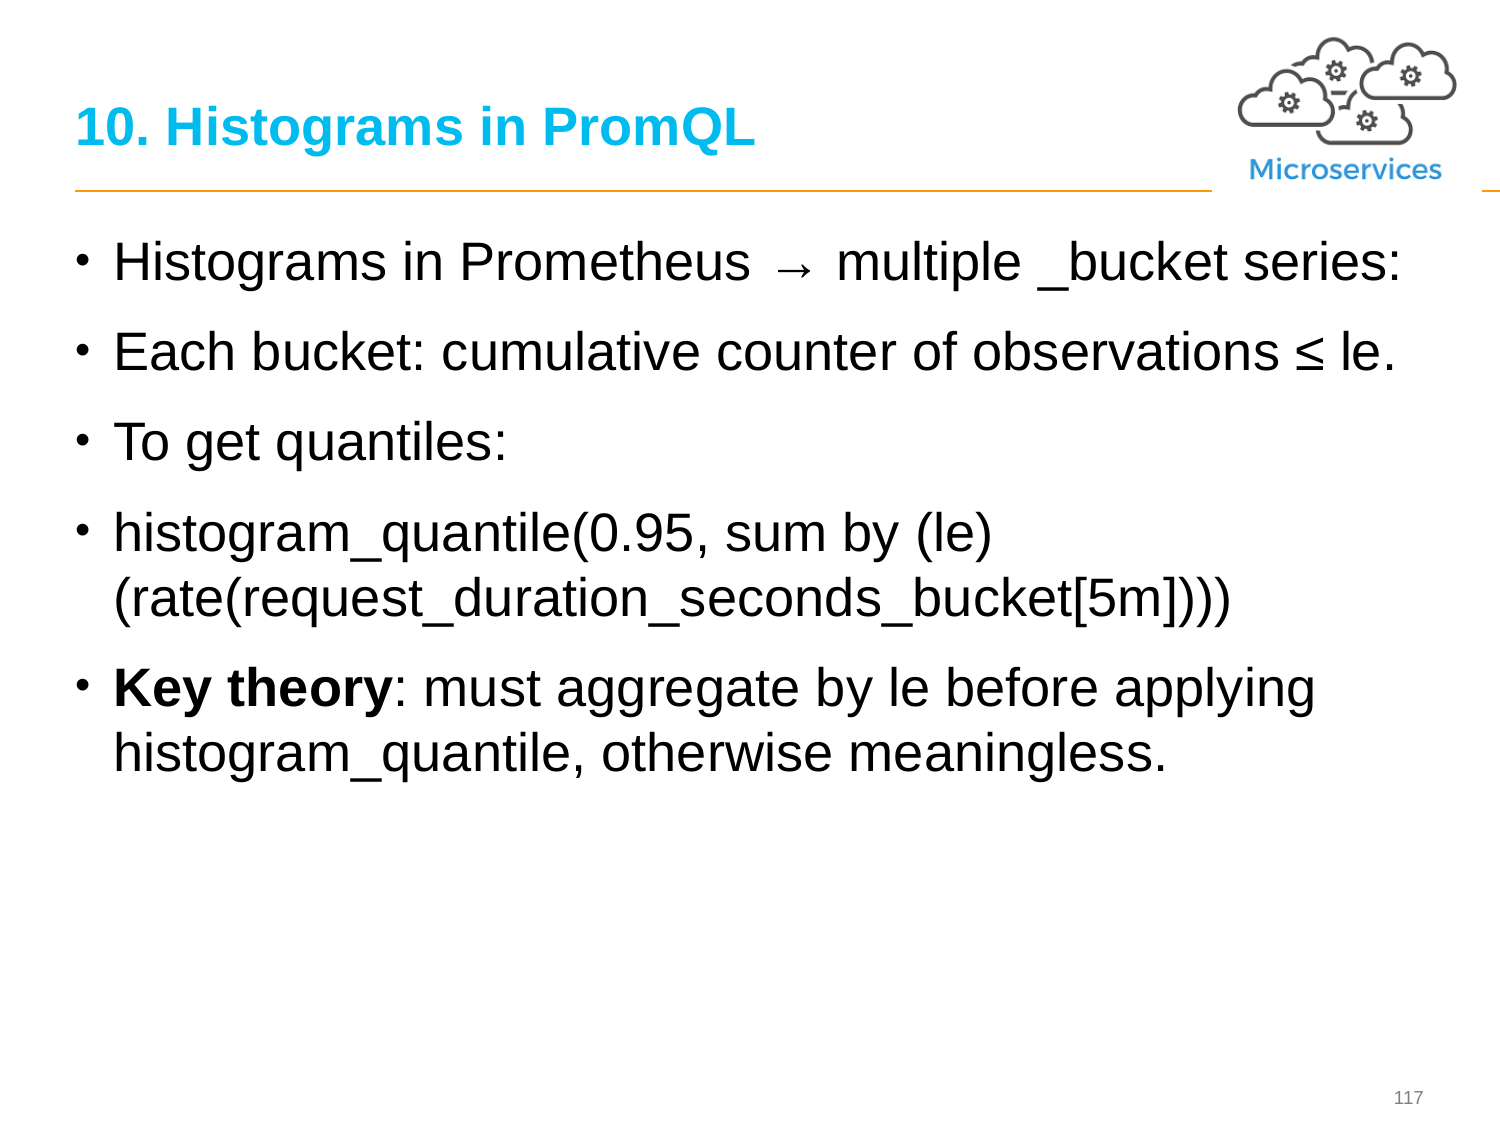

# 10. Histograms in PromQL
Histograms in Prometheus → multiple _bucket series:
Each bucket: cumulative counter of observations ≤ le.
To get quantiles:
histogram_quantile(0.95, sum by (le)(rate(request_duration_seconds_bucket[5m])))
Key theory: must aggregate by le before applying histogram_quantile, otherwise meaningless.